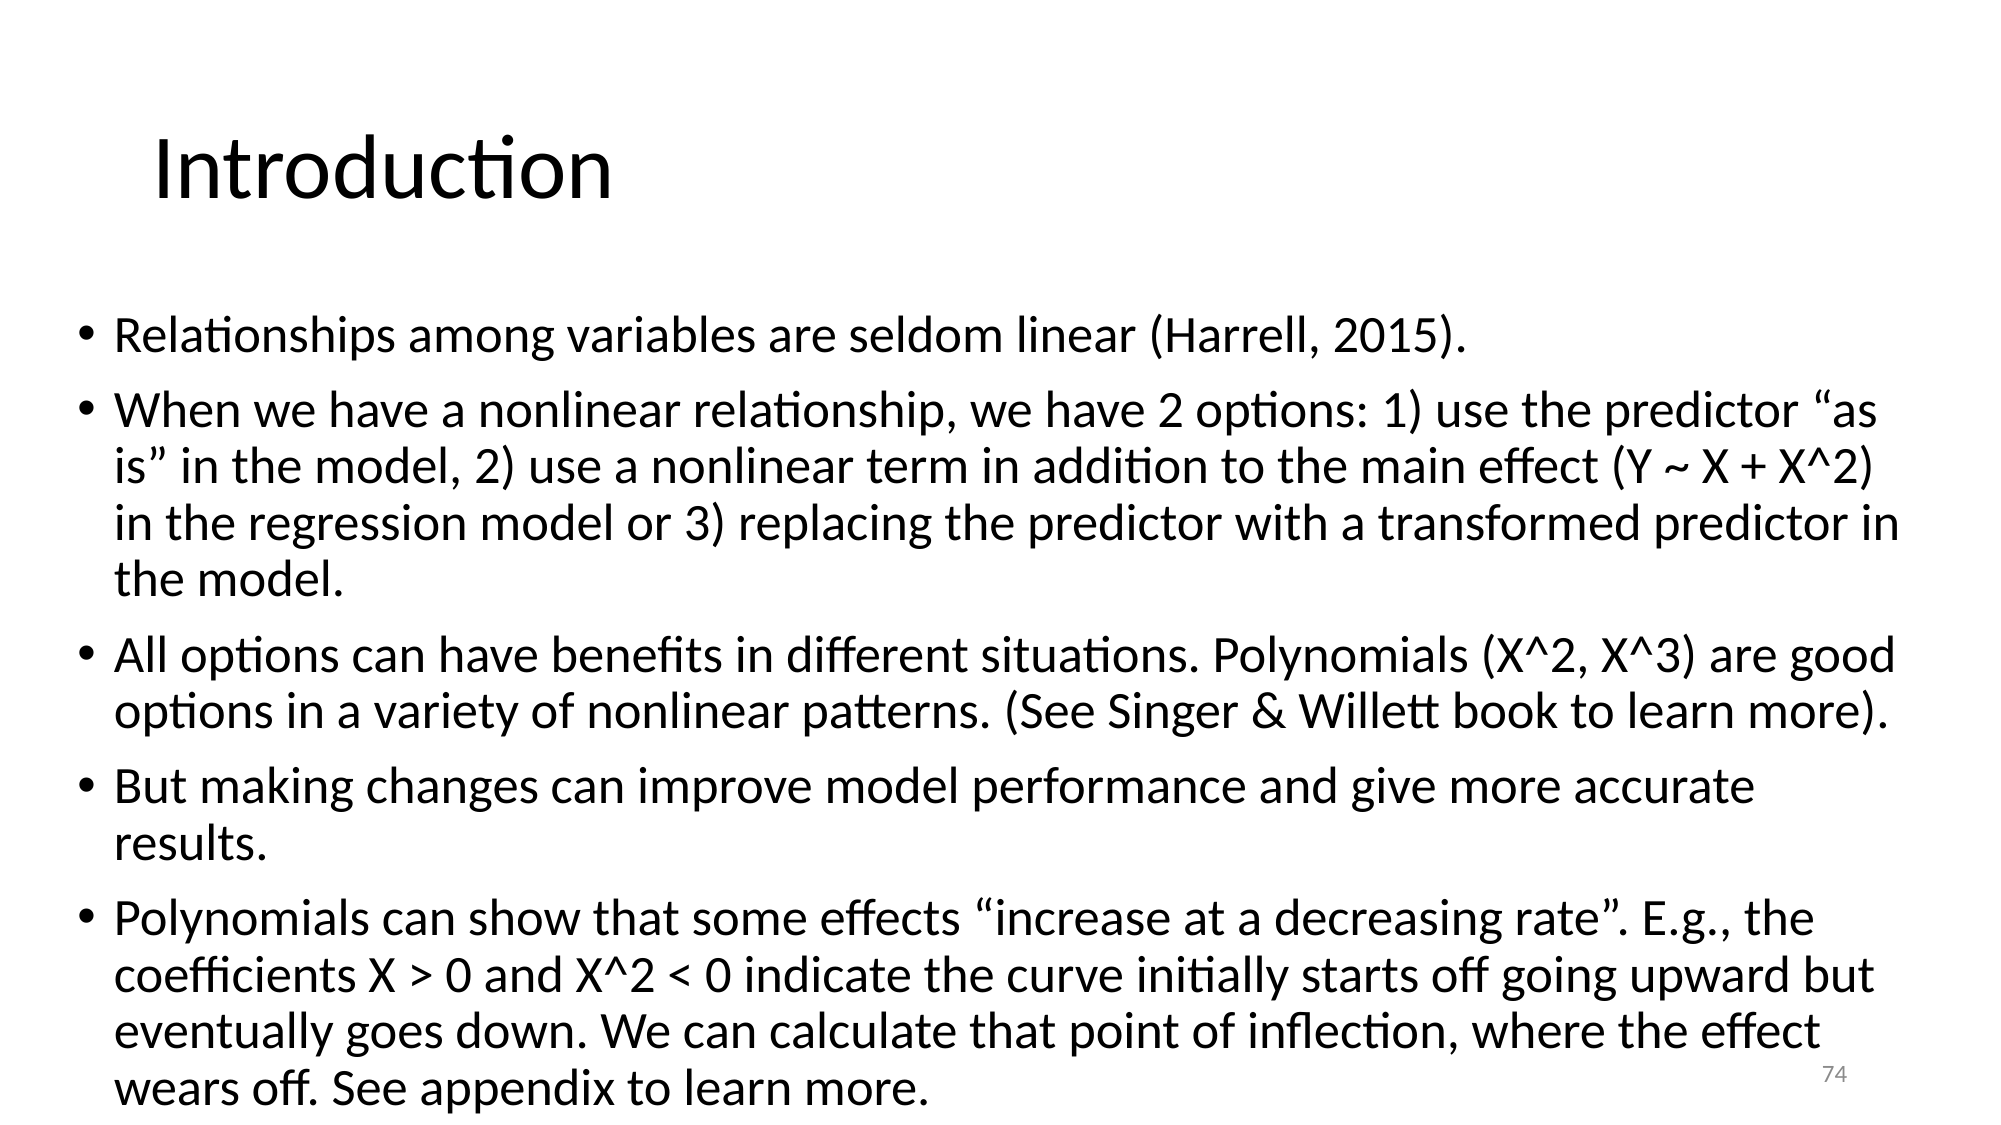

# Introduction
Relationships among variables are seldom linear (Harrell, 2015).
When we have a nonlinear relationship, we have 2 options: 1) use the predictor “as is” in the model, 2) use a nonlinear term in addition to the main effect (Y ~ X + X^2) in the regression model or 3) replacing the predictor with a transformed predictor in the model.
All options can have benefits in different situations. Polynomials (X^2, X^3) are good options in a variety of nonlinear patterns. (See Singer & Willett book to learn more).
But making changes can improve model performance and give more accurate results.
Polynomials can show that some effects “increase at a decreasing rate”. E.g., the coefficients X > 0 and X^2 < 0 indicate the curve initially starts off going upward but eventually goes down. We can calculate that point of inflection, where the effect wears off. See appendix to learn more.
74